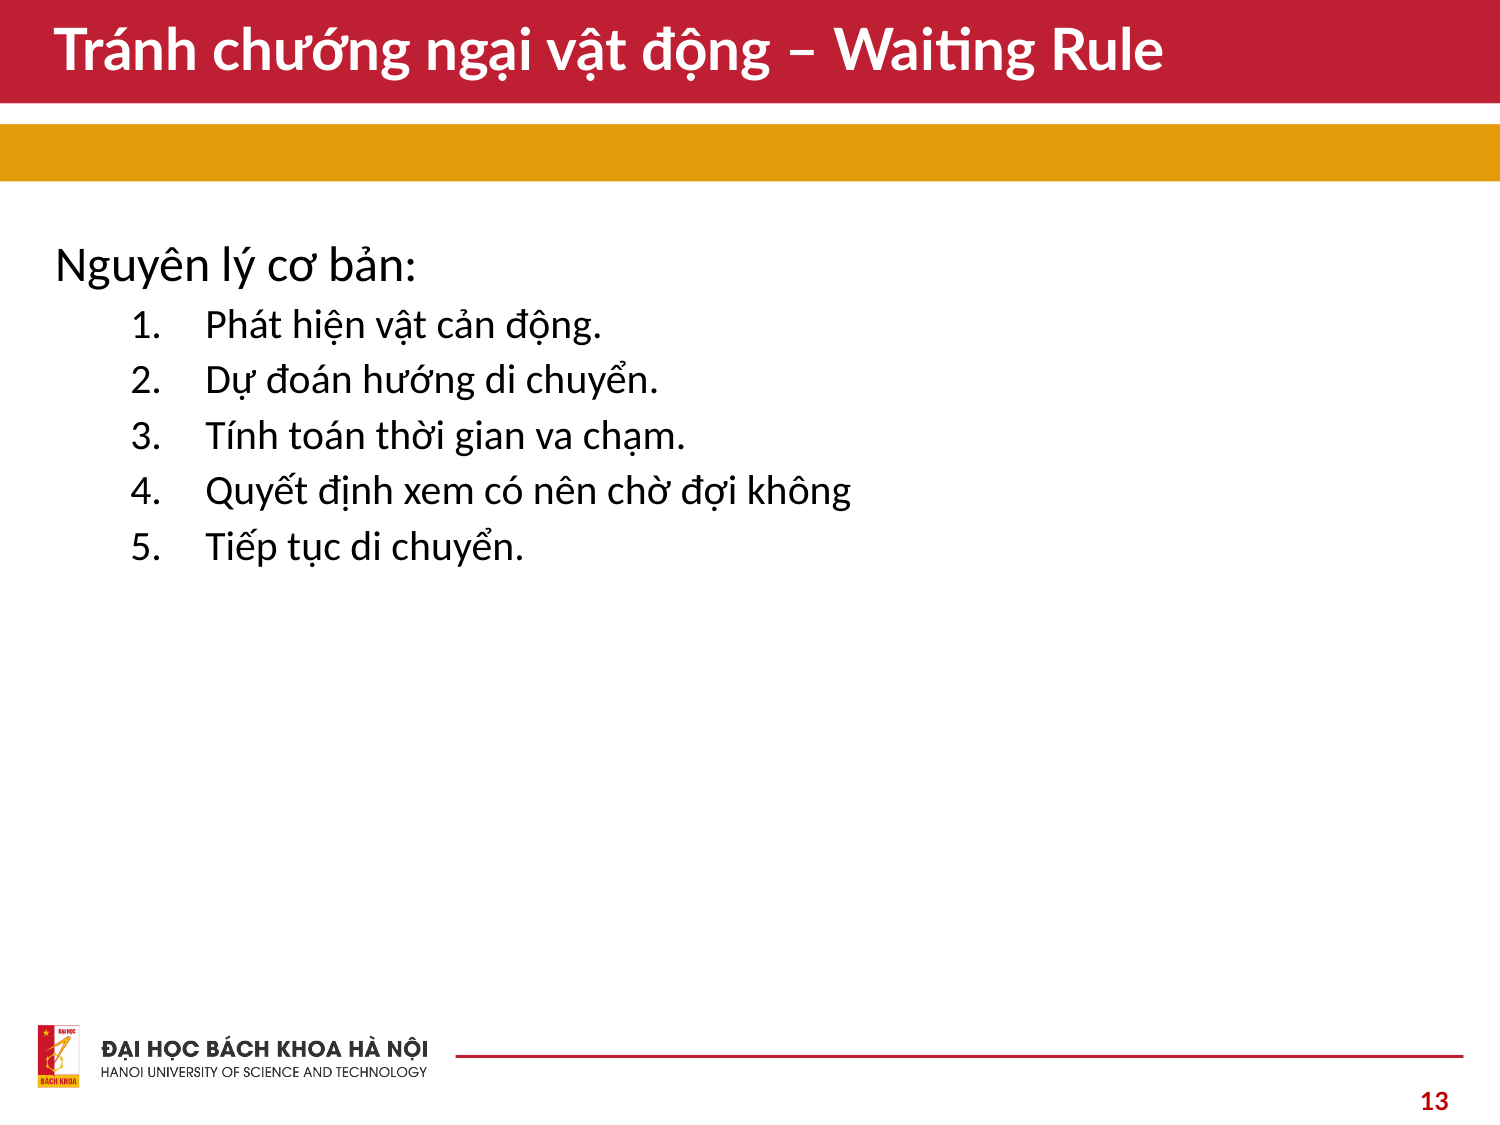

# Tránh chướng ngại vật động – Waiting Rule
Nguyên lý cơ bản:
Phát hiện vật cản động.
Dự đoán hướng di chuyển.
Tính toán thời gian va chạm.
Quyết định xem có nên chờ đợi không
Tiếp tục di chuyển.
13